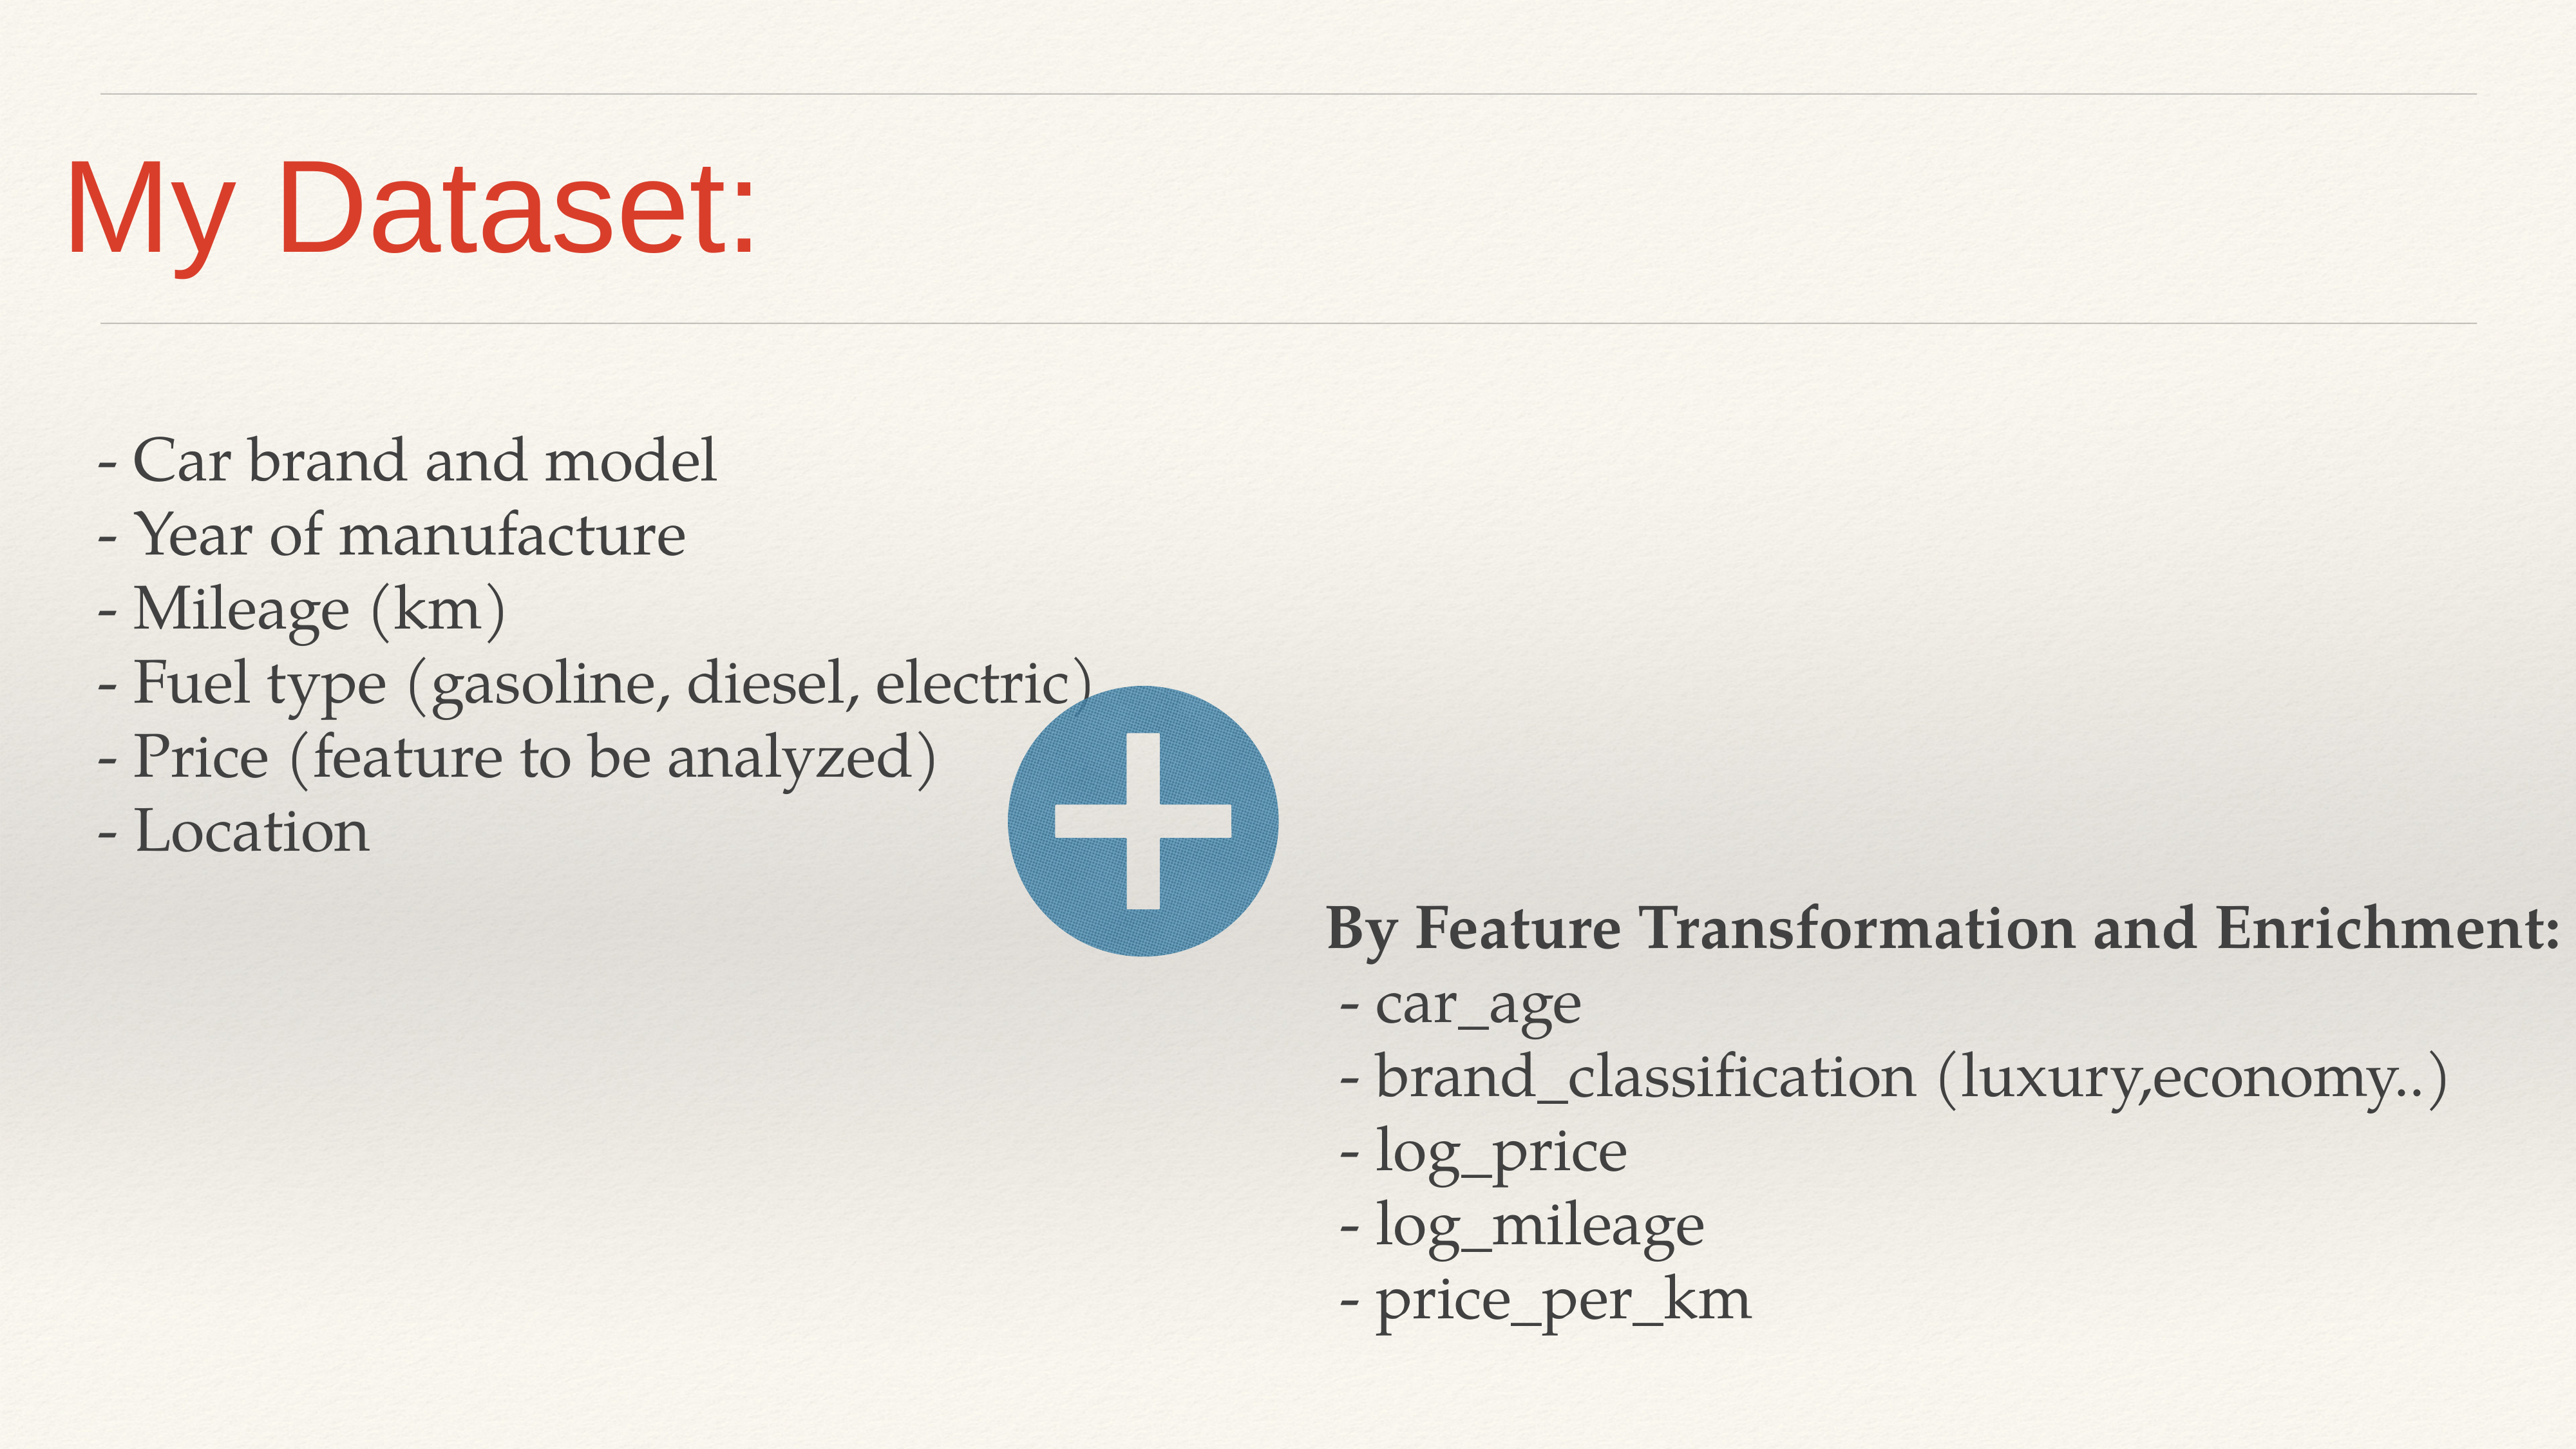

# My Dataset:
  - Car brand and model
  - Year of manufacture
  - Mileage (km)
  - Fuel type (gasoline, diesel, electric)
  - Price (feature to be analyzed)
  - Location

  By Feature Transformation and Enrichment:
   - car_age
   - brand_classification (luxury,economy..)
   - log_price
   - log_mileage
   - price_per_km